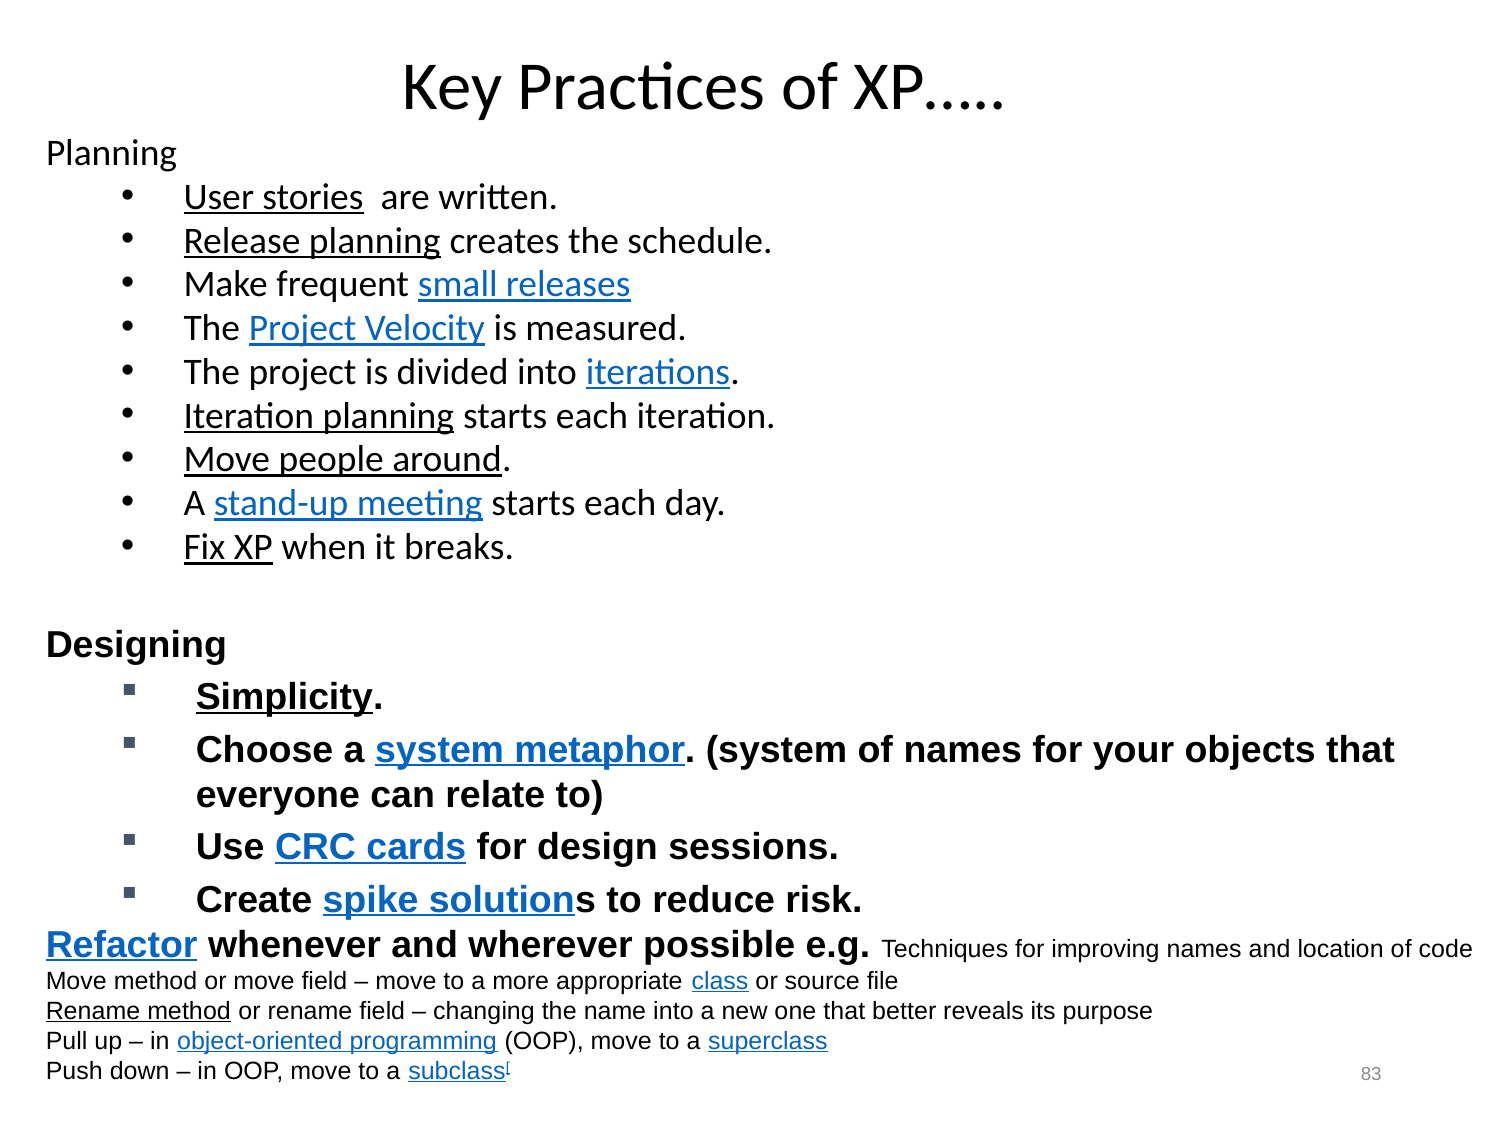

Key Practices of XP…..
Planning
User stories  are written.
Release planning creates the schedule.
Make frequent small releases
The Project Velocity is measured.
The project is divided into iterations.
Iteration planning starts each iteration.
Move people around.
A stand-up meeting starts each day.
Fix XP when it breaks.
Designing
Simplicity.
Choose a system metaphor. (system of names for your objects that everyone can relate to)
Use CRC cards for design sessions.
Create spike solutions to reduce risk.
Refactor whenever and wherever possible e.g. Techniques for improving names and location of code Move method or move field – move to a more appropriate class or source file
Rename method or rename field – changing the name into a new one that better reveals its purpose
Pull up – in object-oriented programming (OOP), move to a superclass
Push down – in OOP, move to a subclass[
83